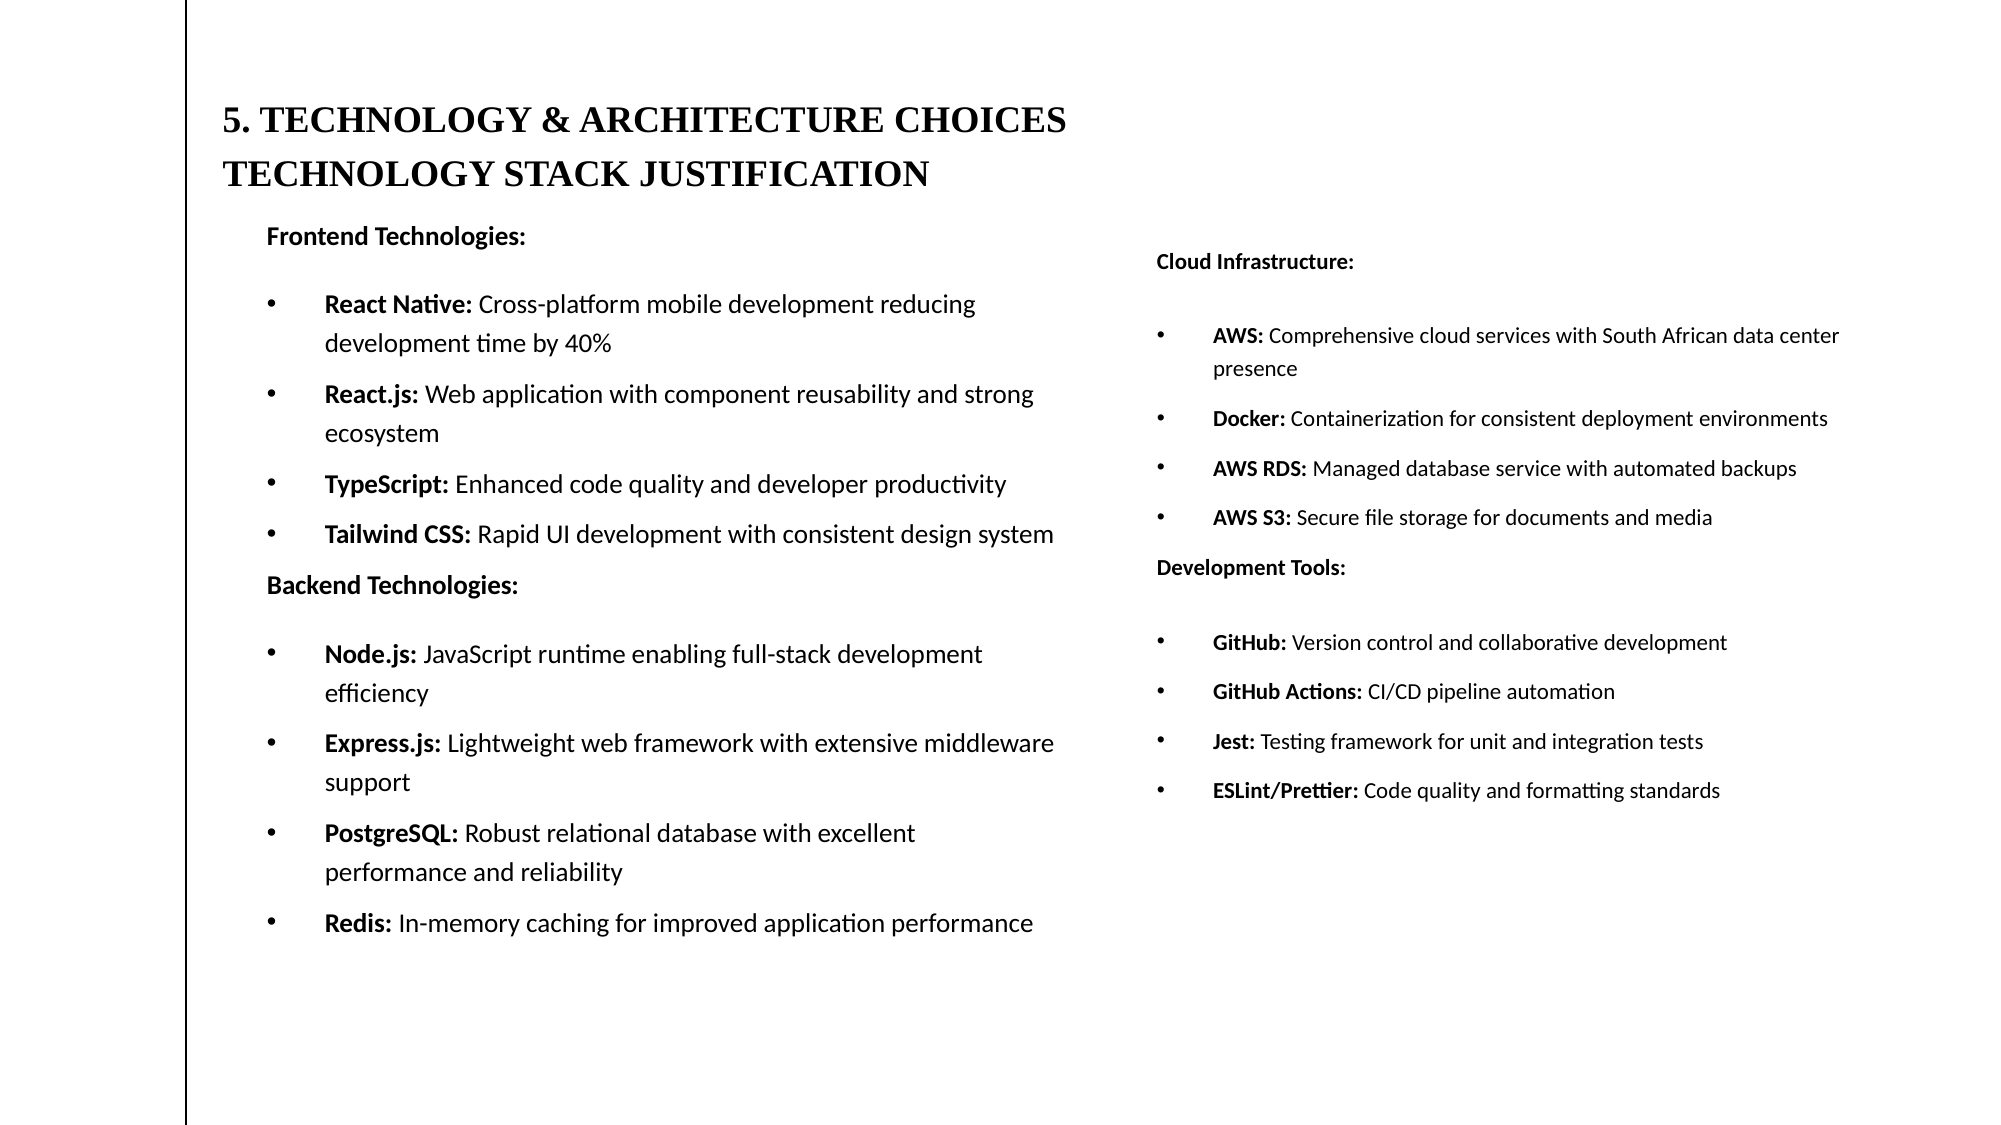

Frontend Technologies:
React Native: Cross-platform mobile development reducing development time by 40%
React.js: Web application with component reusability and strong ecosystem
TypeScript: Enhanced code quality and developer productivity
Tailwind CSS: Rapid UI development with consistent design system
Backend Technologies:
Node.js: JavaScript runtime enabling full-stack development efficiency
Express.js: Lightweight web framework with extensive middleware support
PostgreSQL: Robust relational database with excellent performance and reliability
Redis: In-memory caching for improved application performance

# 5. Technology & Architecture Choices Technology Stack Justification
Cloud Infrastructure:
AWS: Comprehensive cloud services with South African data center presence
Docker: Containerization for consistent deployment environments
AWS RDS: Managed database service with automated backups
AWS S3: Secure file storage for documents and media
Development Tools:
GitHub: Version control and collaborative development
GitHub Actions: CI/CD pipeline automation
Jest: Testing framework for unit and integration tests
ESLint/Prettier: Code quality and formatting standards